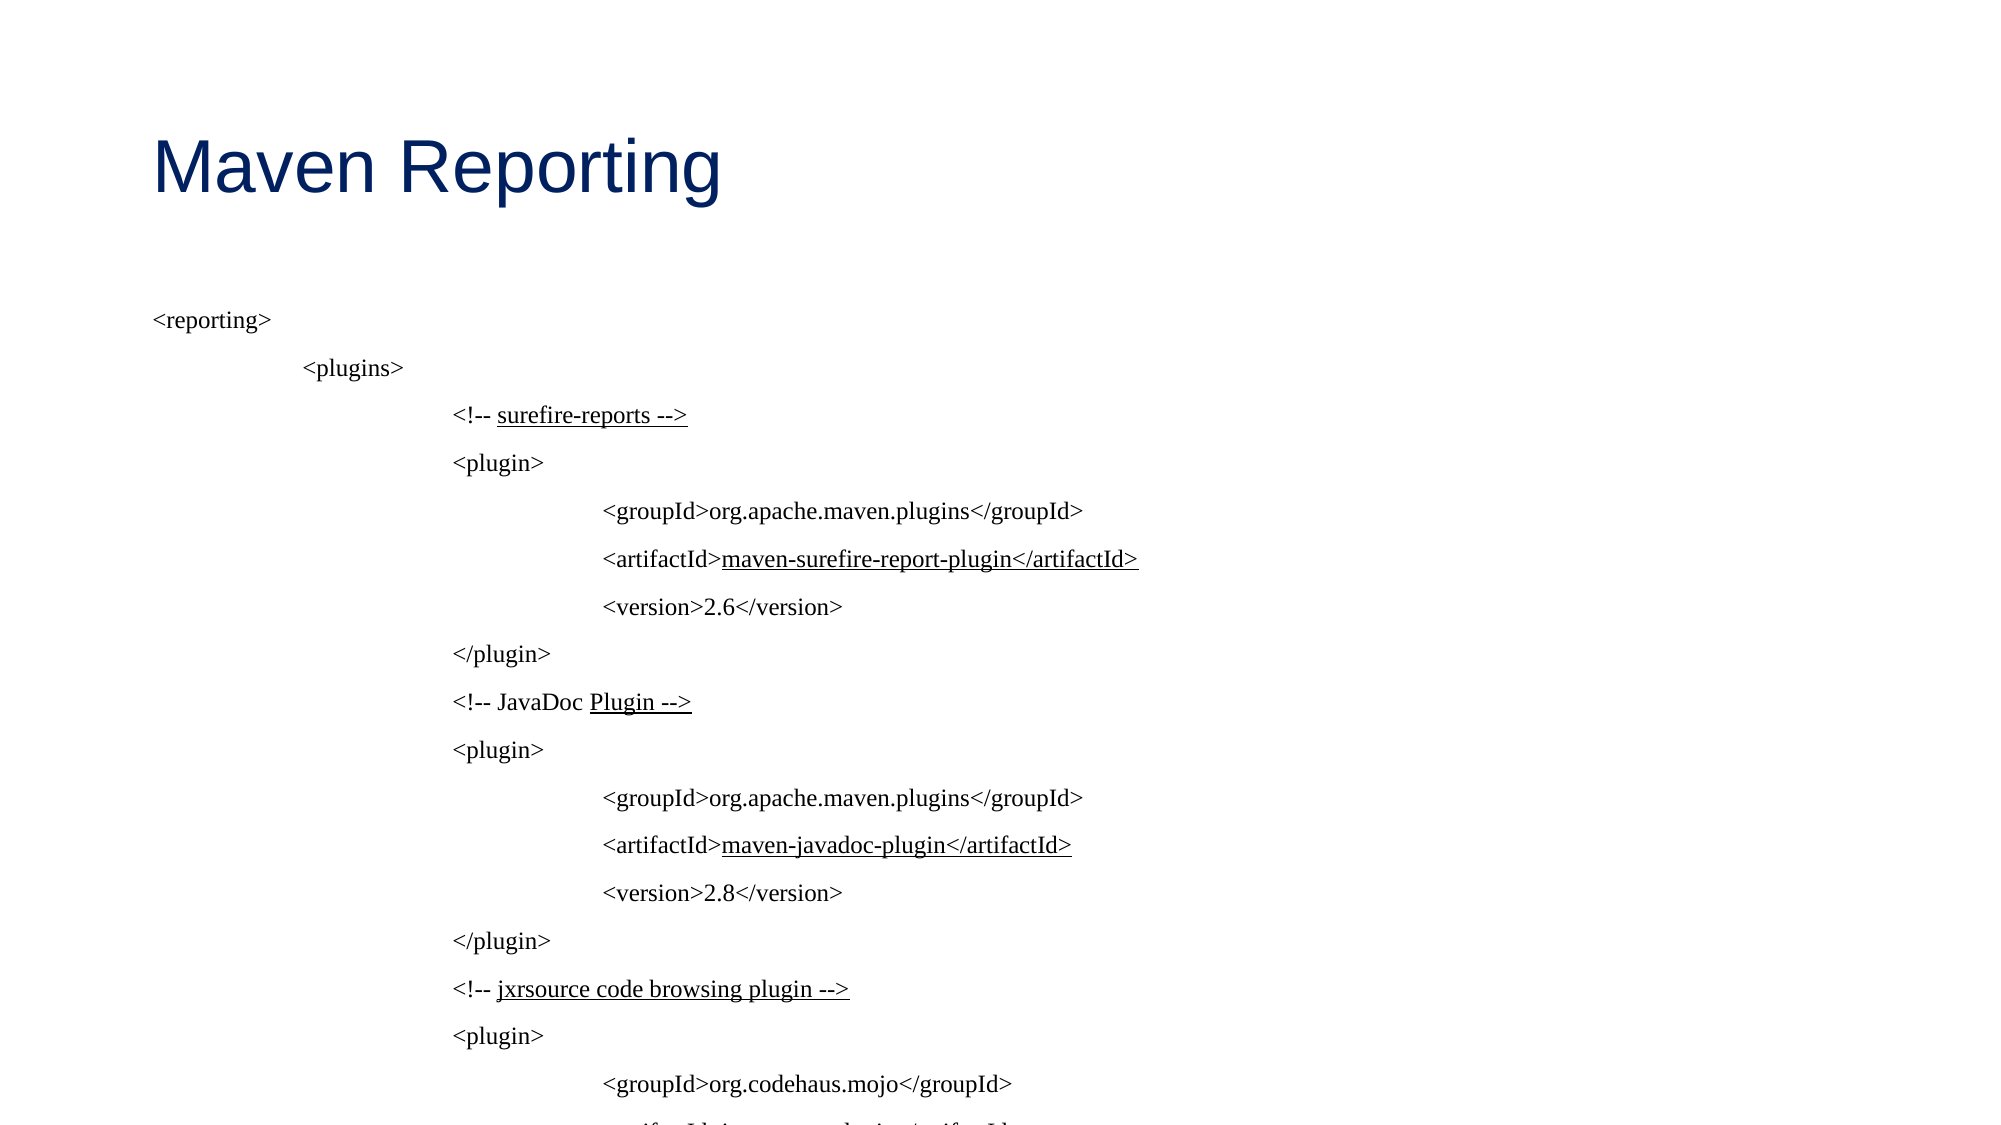

# Maven Reporting
<reporting>
	<plugins>
		<!-- surefire-reports -->
		<plugin>
			<groupId>org.apache.maven.plugins</groupId>
			<artifactId>maven-surefire-report-plugin</artifactId>
			<version>2.6</version>
		</plugin>
		<!-- JavaDoc Plugin -->
		<plugin>
		 	<groupId>org.apache.maven.plugins</groupId>
			<artifactId>maven-javadoc-plugin</artifactId>
			<version>2.8</version>
		</plugin>
		<!-- jxrsource code browsing plugin -->
		<plugin>
			<groupId>org.codehaus.mojo</groupId>
    			<artifactId>jxr-maven-plugin</artifactId>
    			<version>2.0-beta-1</version>
		</plugin>
</reporting>